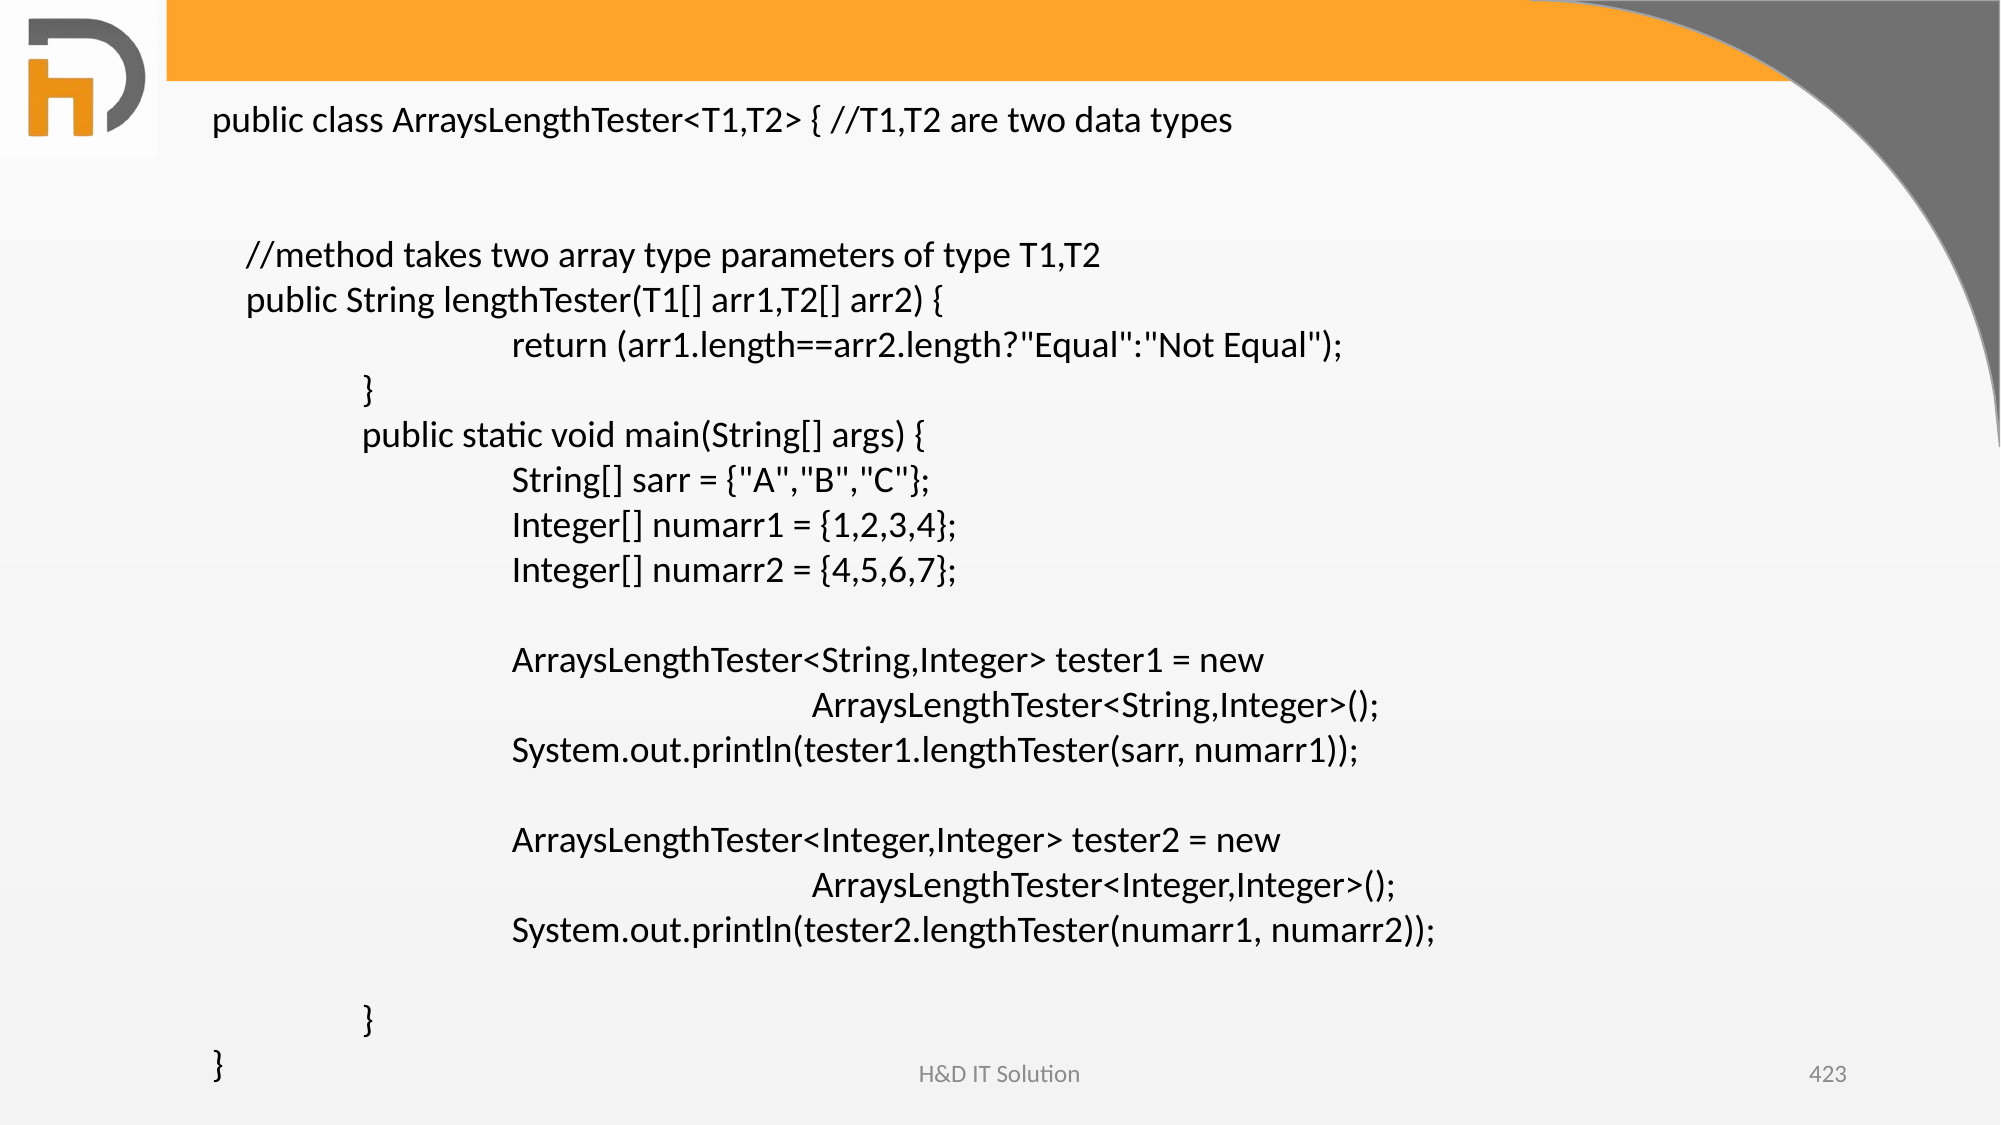

public class ArraysLengthTester<T1,T2> { //T1,T2 are two data types

    //method takes two array type parameters of type T1,T2
    public String lengthTester(T1[] arr1,T2[] arr2) {
		return (arr1.length==arr2.length?"Equal":"Not Equal");
	}
	public static void main(String[] args) {
		String[] sarr = {"A","B","C"};
		Integer[] numarr1 = {1,2,3,4};
		Integer[] numarr2 = {4,5,6,7};

		ArraysLengthTester<String,Integer> tester1 = new
				ArraysLengthTester<String,Integer>();
		System.out.println(tester1.lengthTester(sarr, numarr1));

		ArraysLengthTester<Integer,Integer> tester2 = new
				ArraysLengthTester<Integer,Integer>();
		System.out.println(tester2.lengthTester(numarr1, numarr2));

	}
}
H&D IT Solution
423